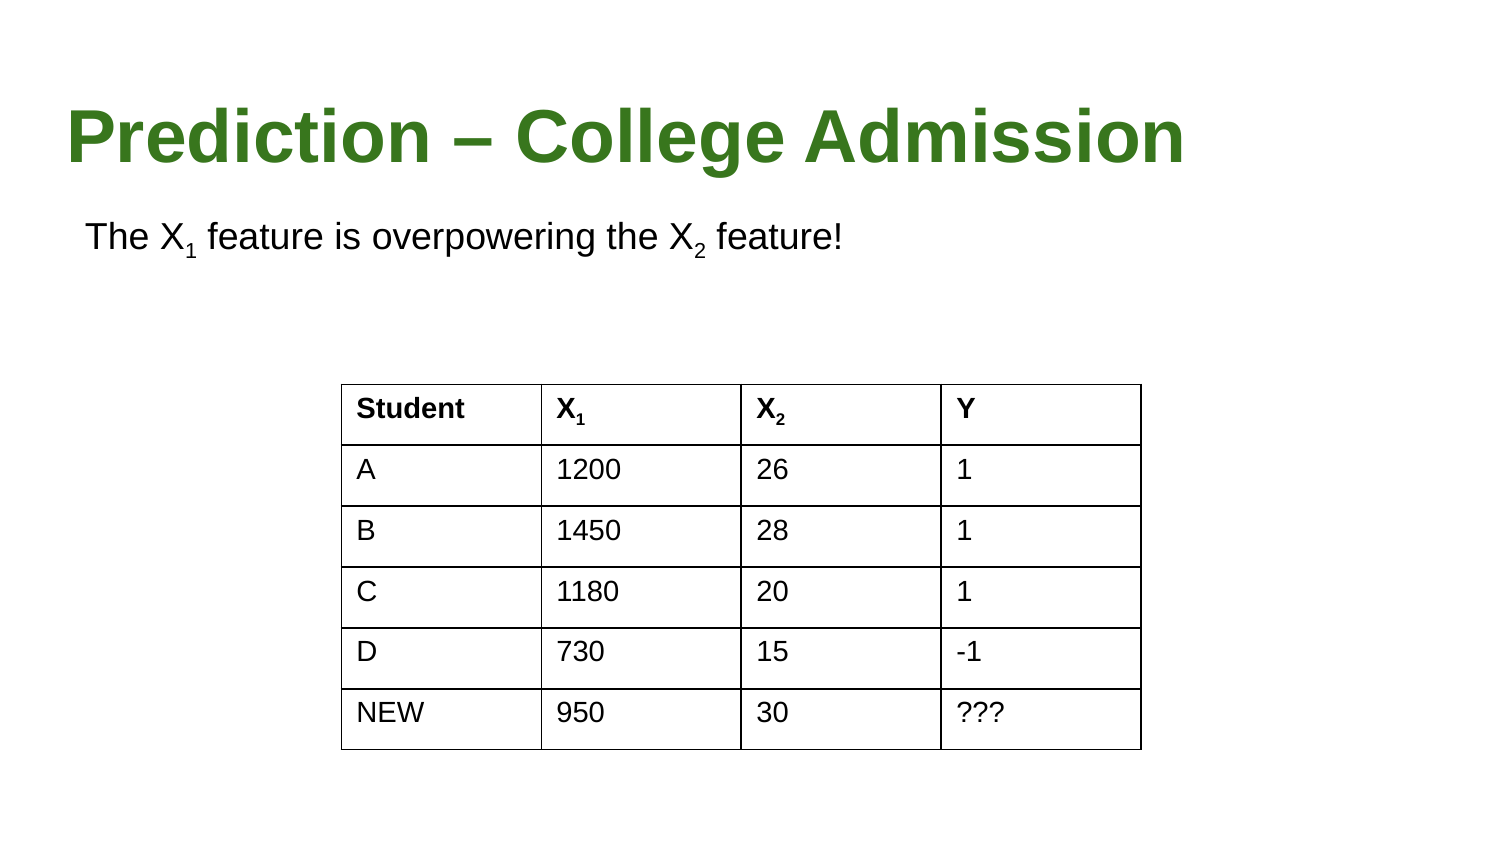

# Prediction – College Admission
The X1 feature is overpowering the X2 feature!
| Student | X1 | X2 | Y |
| --- | --- | --- | --- |
| A | 1200 | 26 | 1 |
| B | 1450 | 28 | 1 |
| C | 1180 | 20 | 1 |
| D | 730 | 15 | -1 |
| NEW | 950 | 30 | ??? |